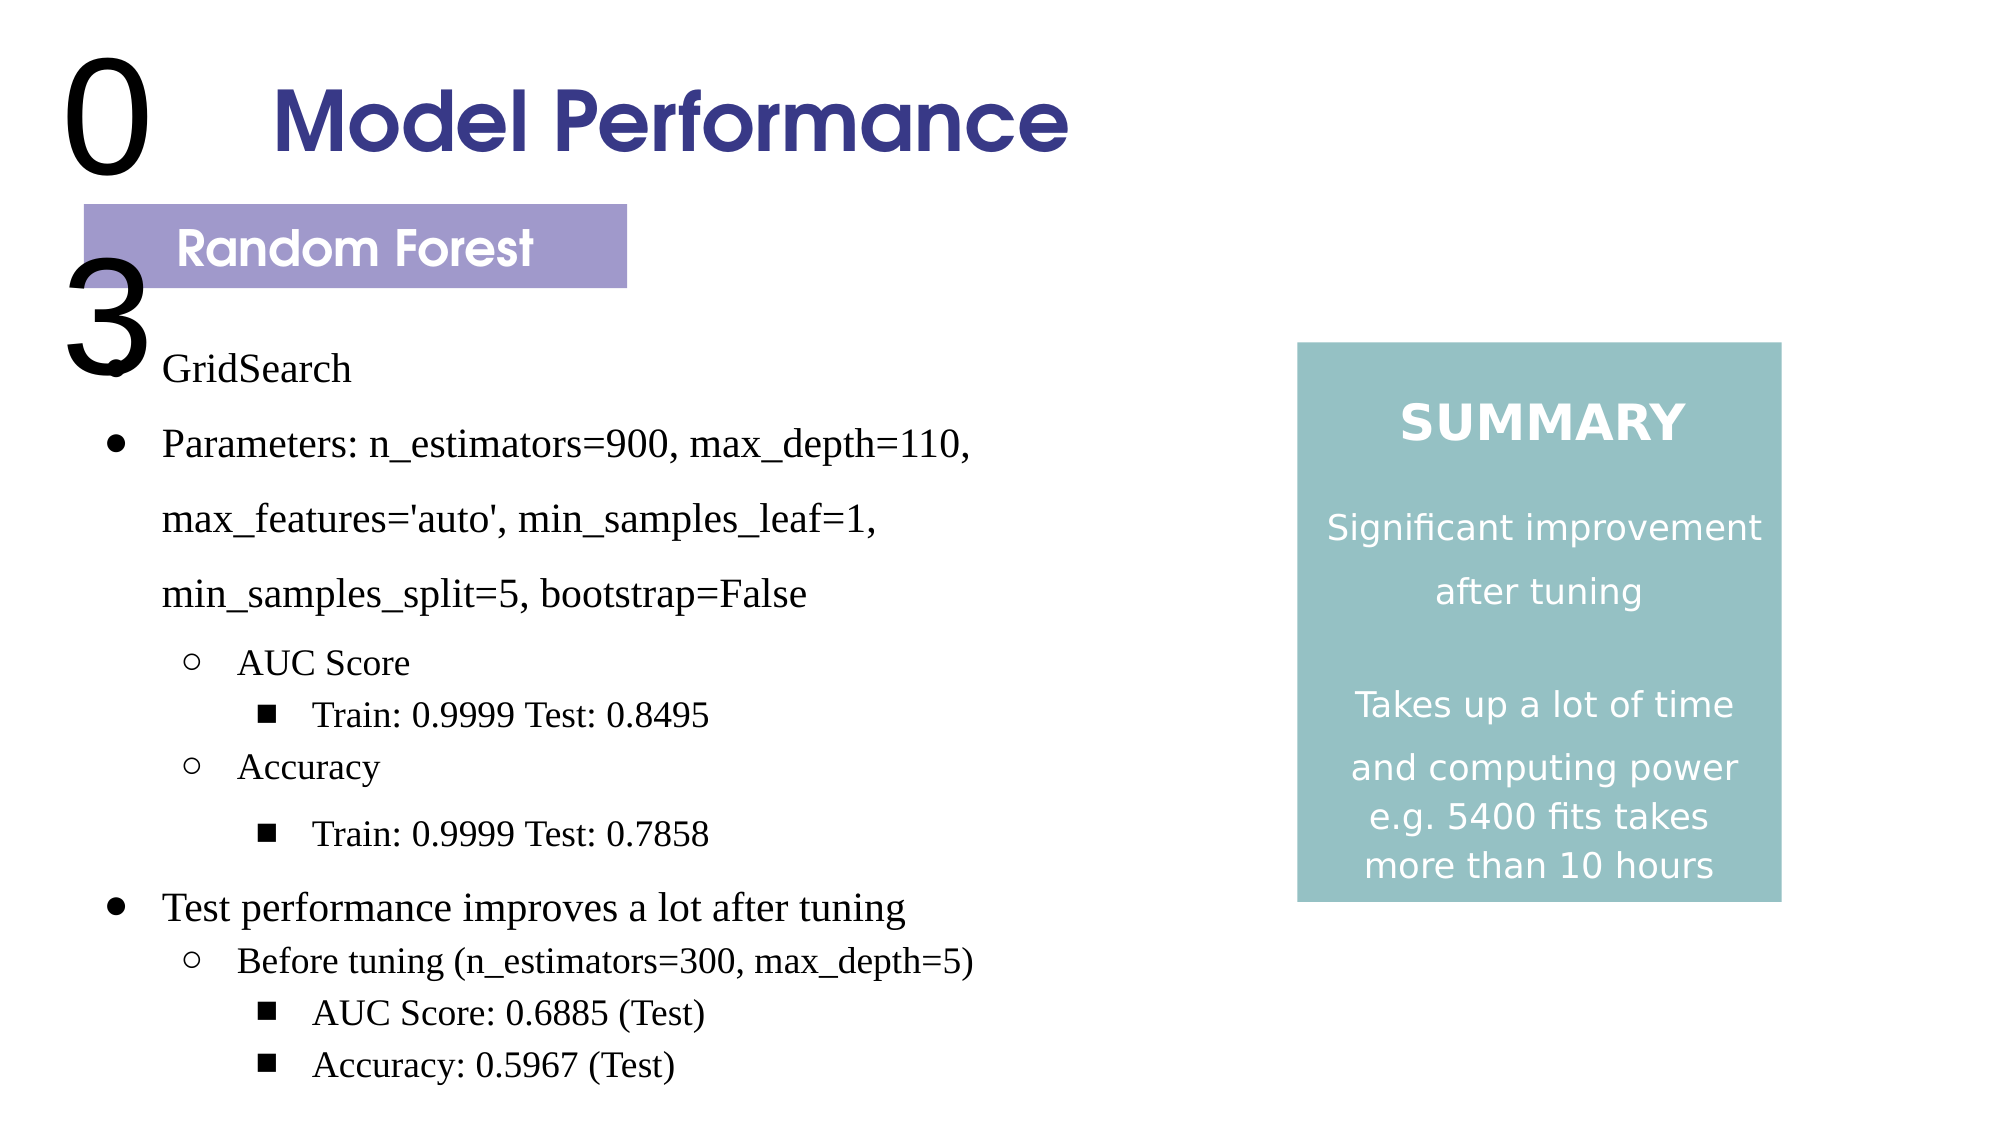

03
Model Performance
Random Forest
GridSearch
Parameters: n_estimators=900, max_depth=110, max_features='auto', min_samples_leaf=1, min_samples_split=5, bootstrap=False
AUC Score
Train: 0.9999 Test: 0.8495
Accuracy
Train: 0.9999 Test: 0.7858
Test performance improves a lot after tuning
Before tuning (n_estimators=300, max_depth=5)
AUC Score: 0.6885 (Test)
Accuracy: 0.5967 (Test)

SUMMARY
Significant improvement after tuning

Takes up a lot of time and computing power
e.g. 5400 fits takes
more than 10 hours